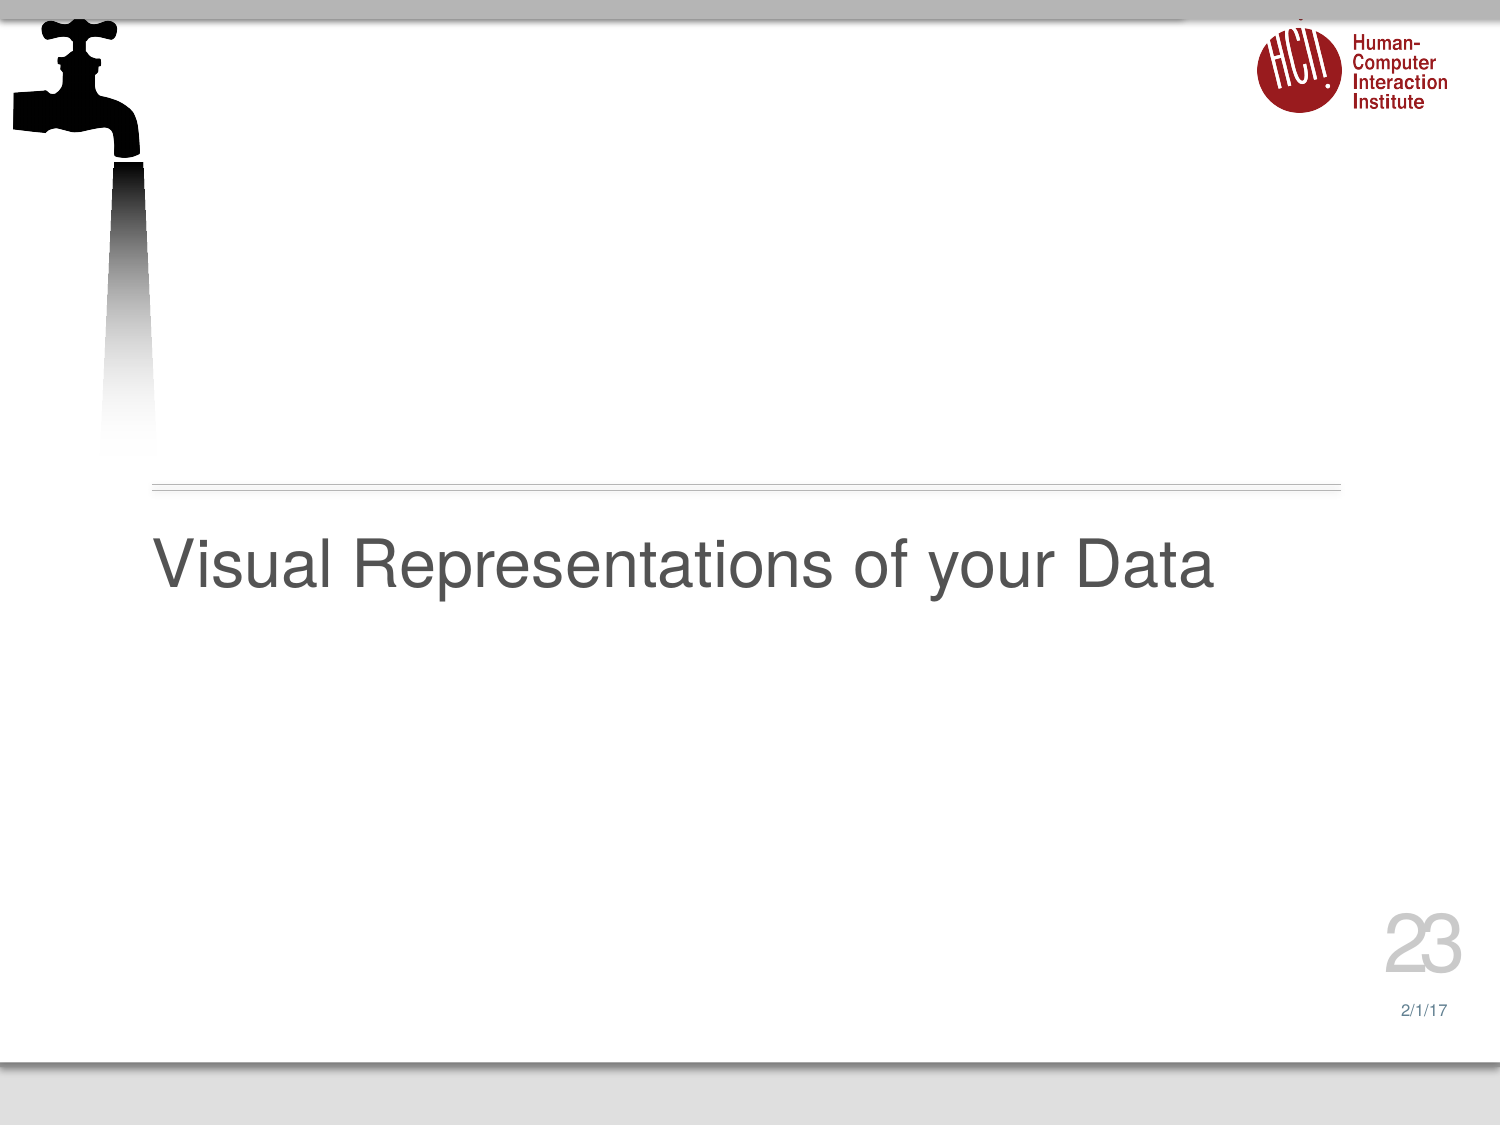

# Visual Representations of your Data
23
2/1/17